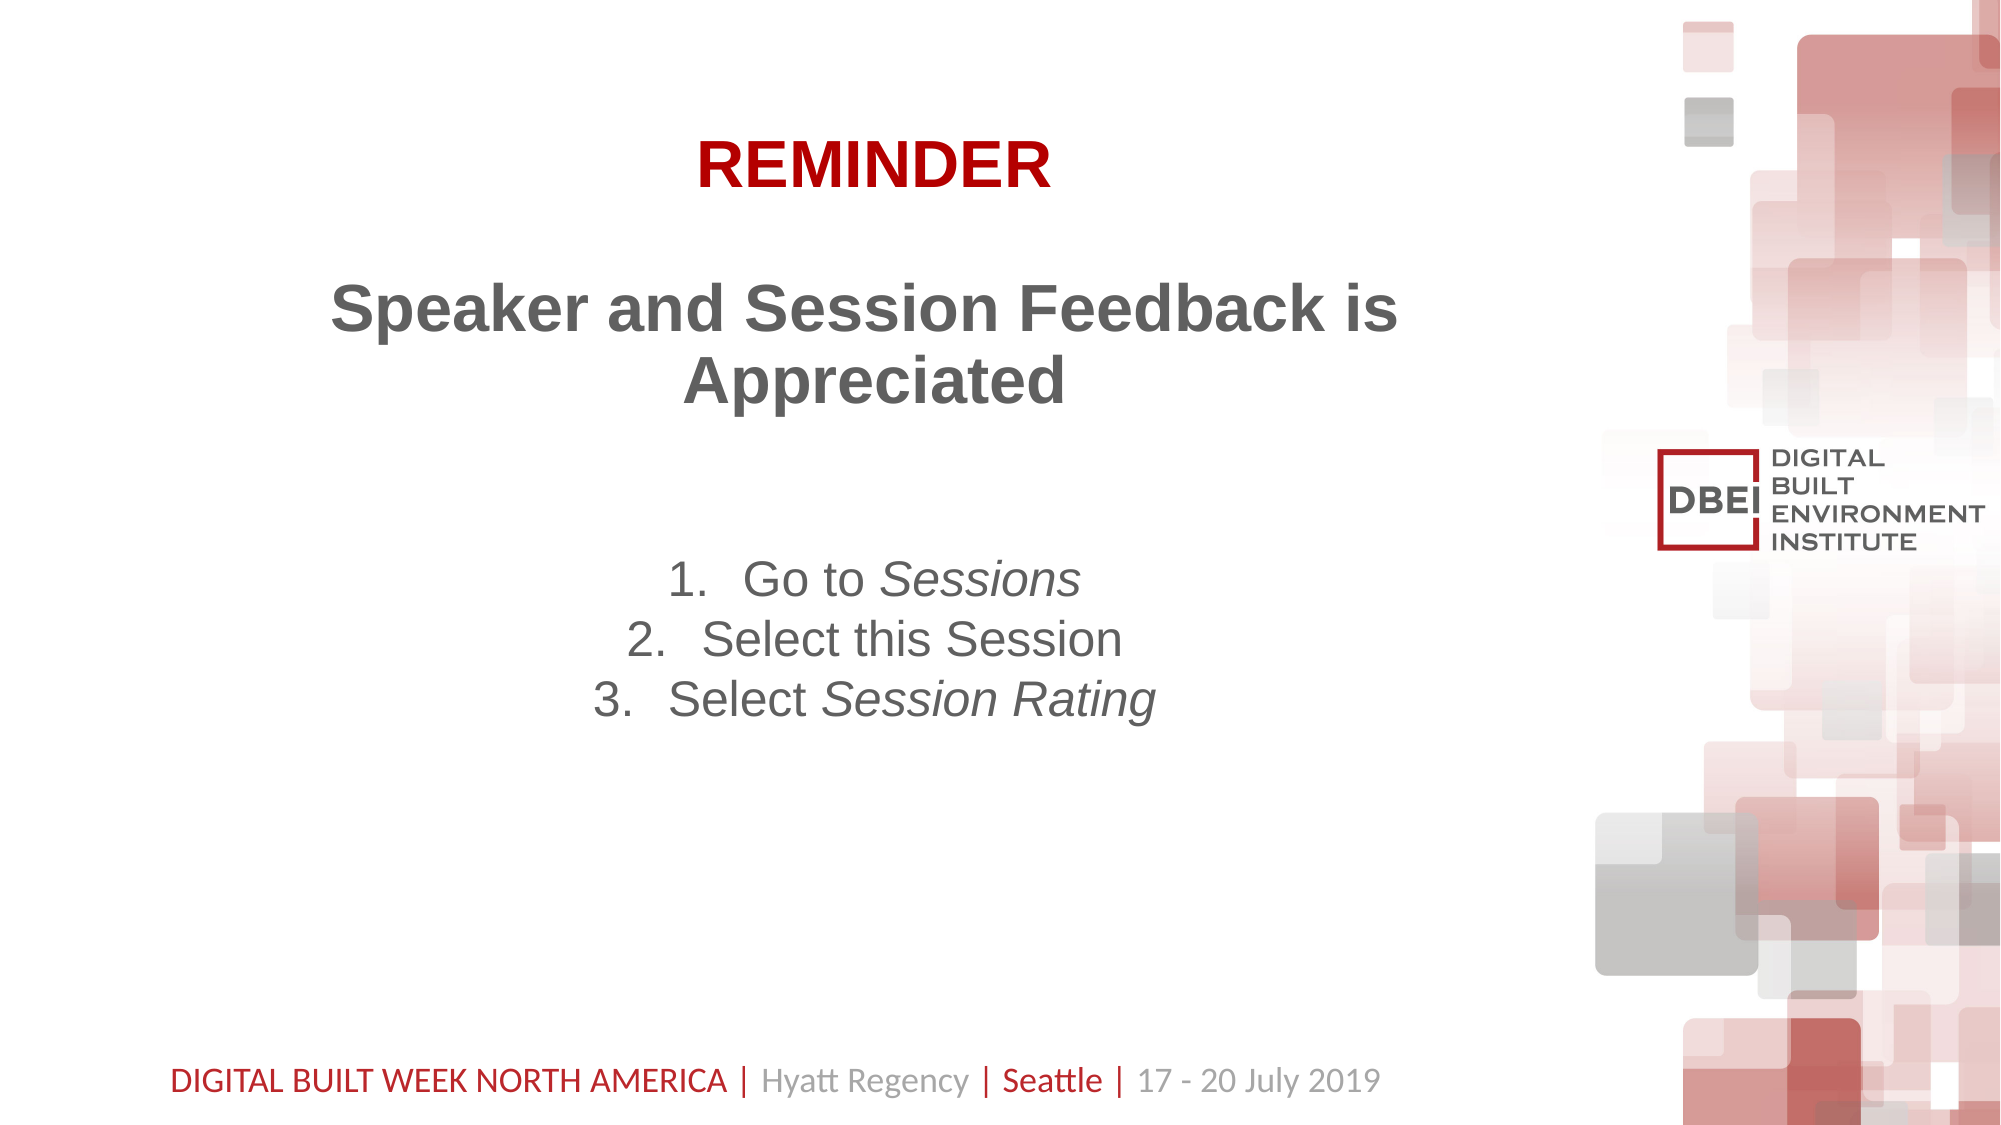

# REMINDER Speaker and Session Feedback is Appreciated

Go to Sessions
Select this Session
Select Session Rating